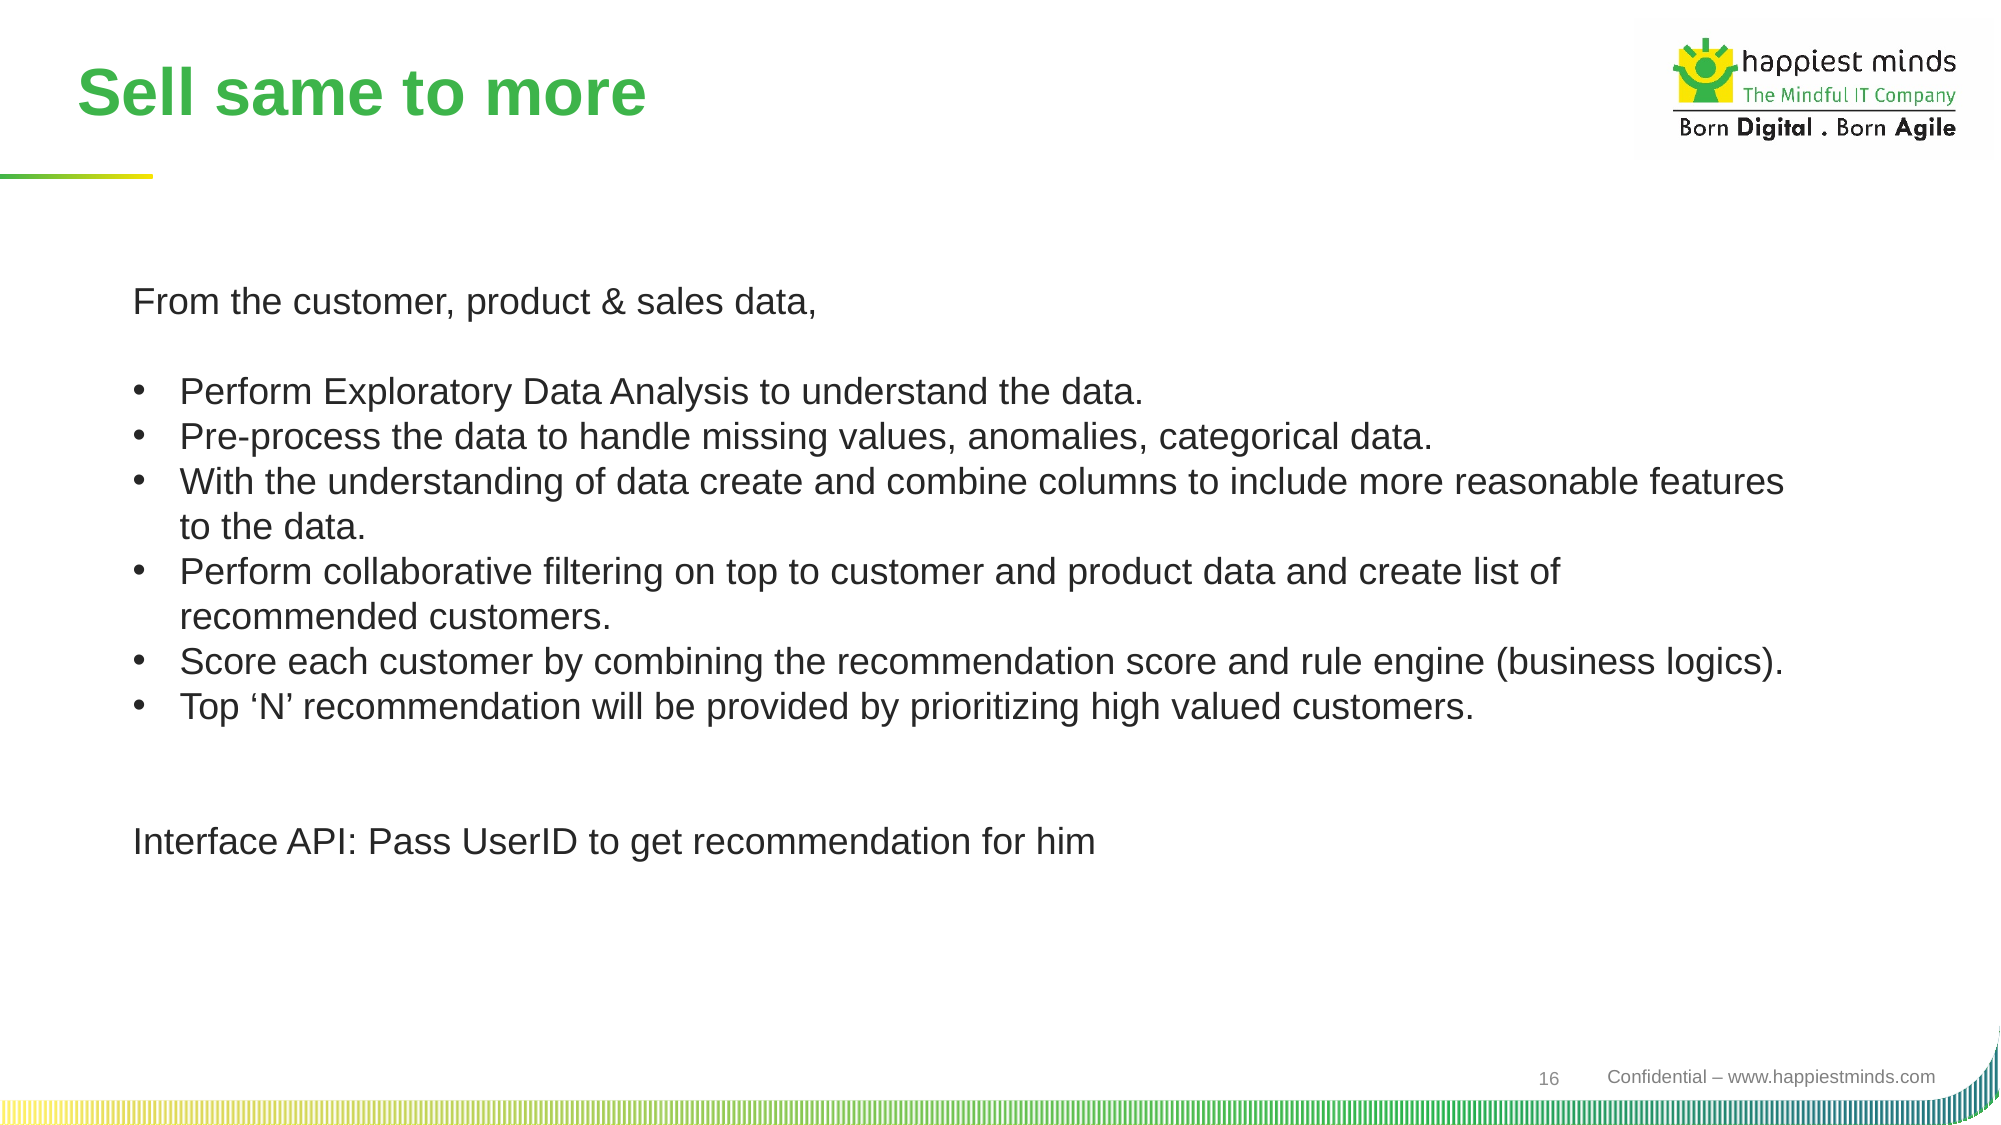

Sell same to more
From the customer, product & sales data,

Perform Exploratory Data Analysis to understand the data.
Pre-process the data to handle missing values, anomalies, categorical data.
With the understanding of data create and combine columns to include more reasonable features to the data.
Perform collaborative filtering on top to customer and product data and create list of recommended customers.
Score each customer by combining the recommendation score and rule engine (business logics).
Top ‘N’ recommendation will be provided by prioritizing high valued customers.

Interface API: Pass UserID to get recommendation for him

16